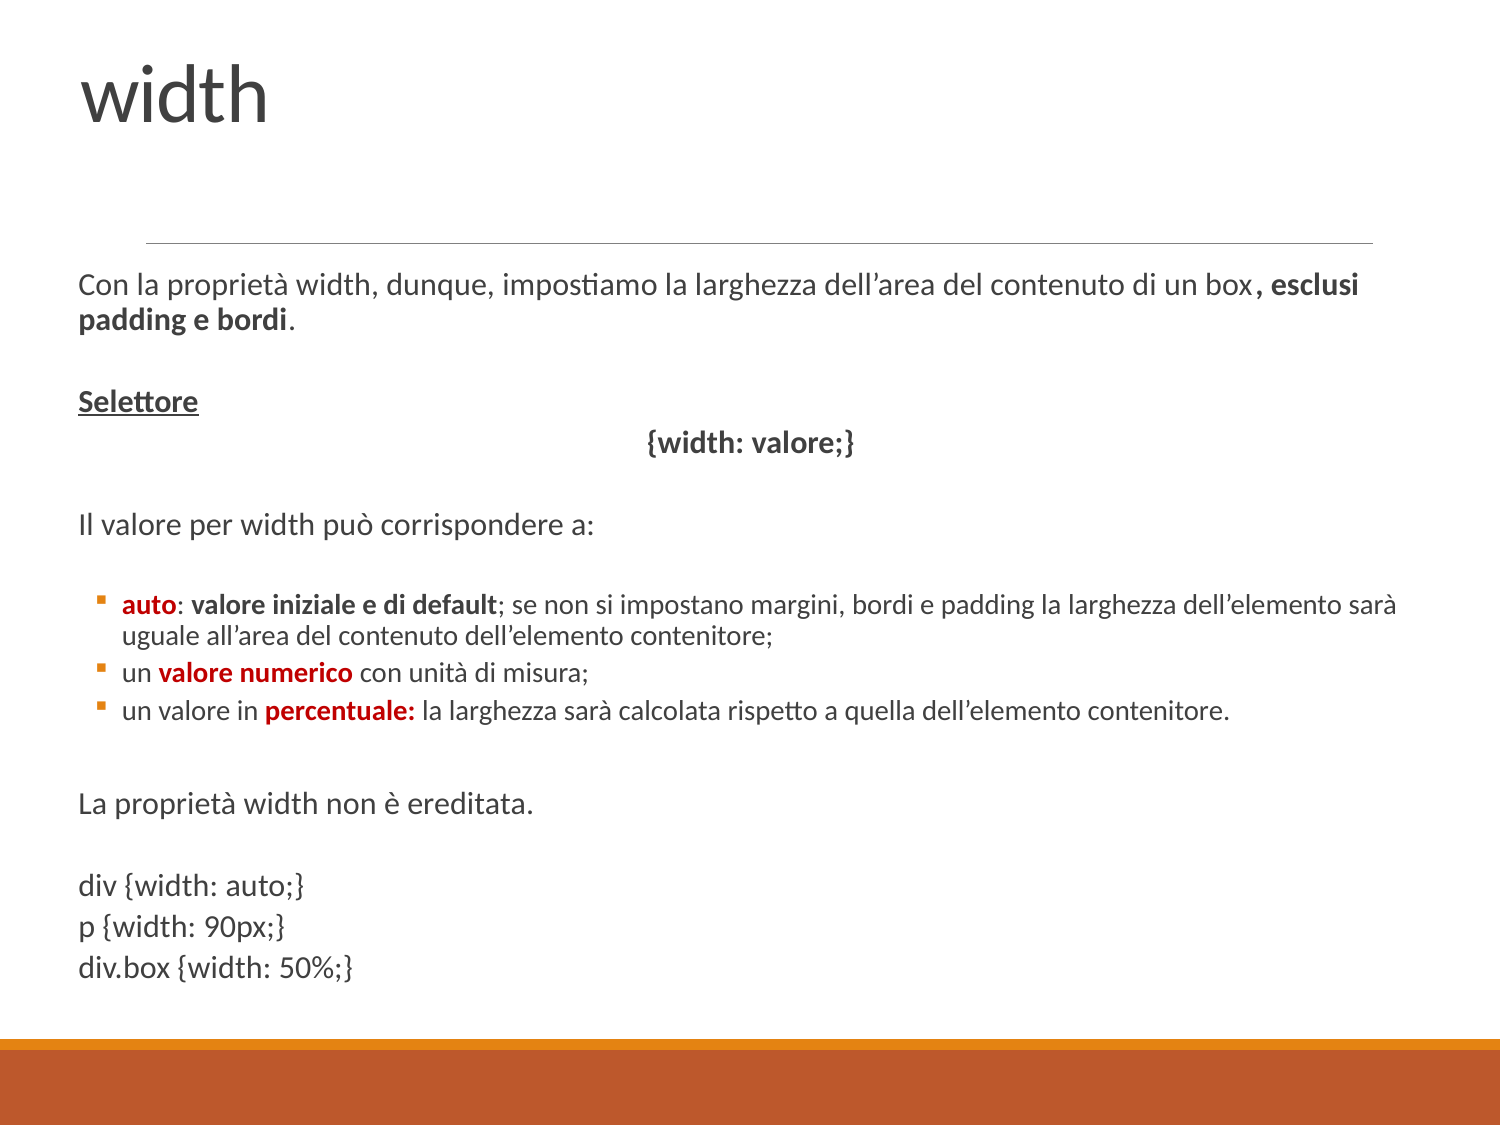

# width
Con la proprietà width, dunque, impostiamo la larghezza dell’area del contenuto di un box, esclusi padding e bordi.

Selettore
{width: valore;}

Il valore per width può corrispondere a:

auto: valore iniziale e di default; se non si impostano margini, bordi e padding la larghezza dell’elemento sarà uguale all’area del contenuto dell’elemento contenitore;
un valore numerico con unità di misura;
un valore in percentuale: la larghezza sarà calcolata rispetto a quella dell’elemento contenitore.

La proprietà width non è ereditata.

div {width: auto;}
p {width: 90px;}
div.box {width: 50%;}